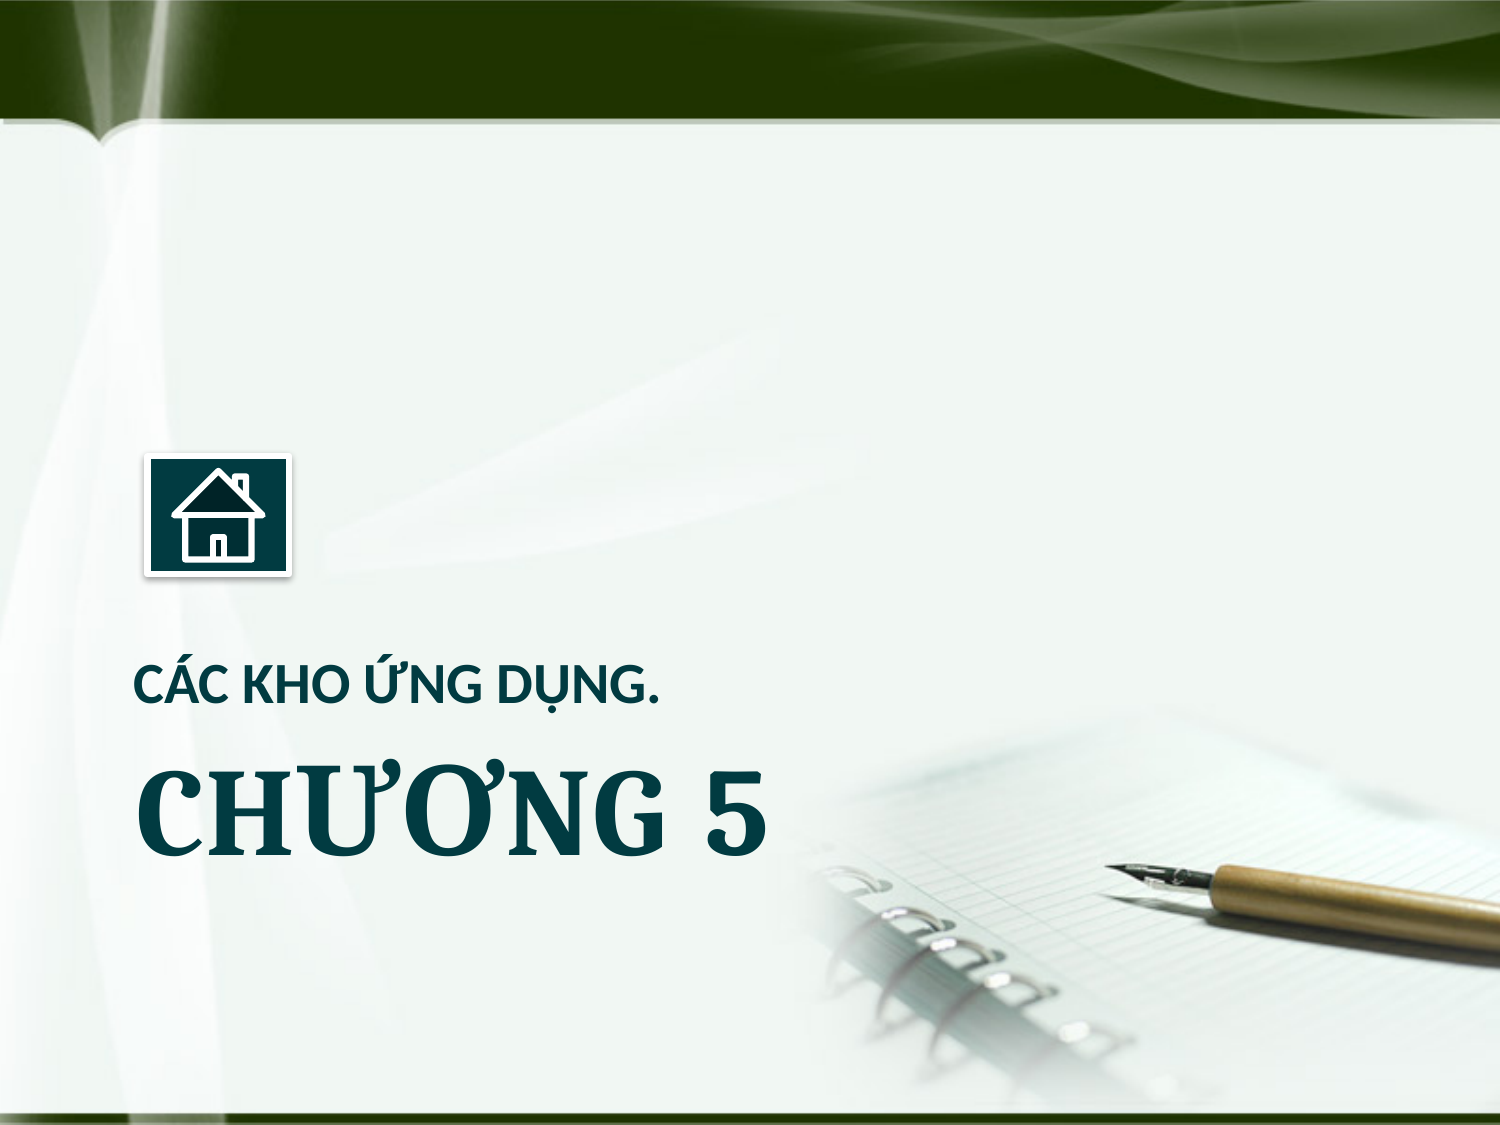

CÁC KHO ỨNG DỤNG.
# Chương 5